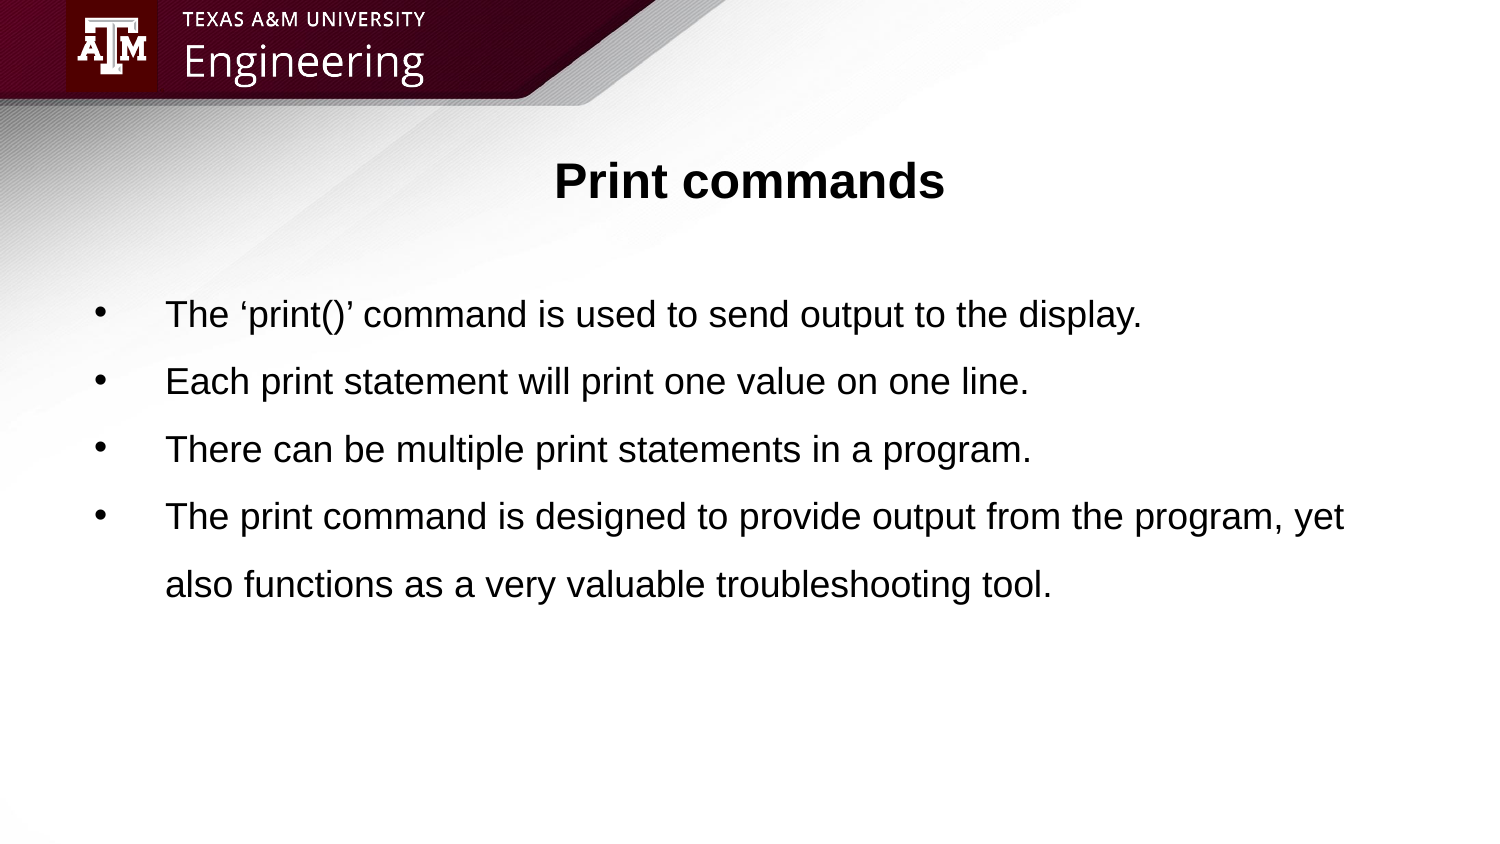

# Print commands
The ‘print()’ command is used to send output to the display.
Each print statement will print one value on one line.
There can be multiple print statements in a program.
The print command is designed to provide output from the program, yet also functions as a very valuable troubleshooting tool.